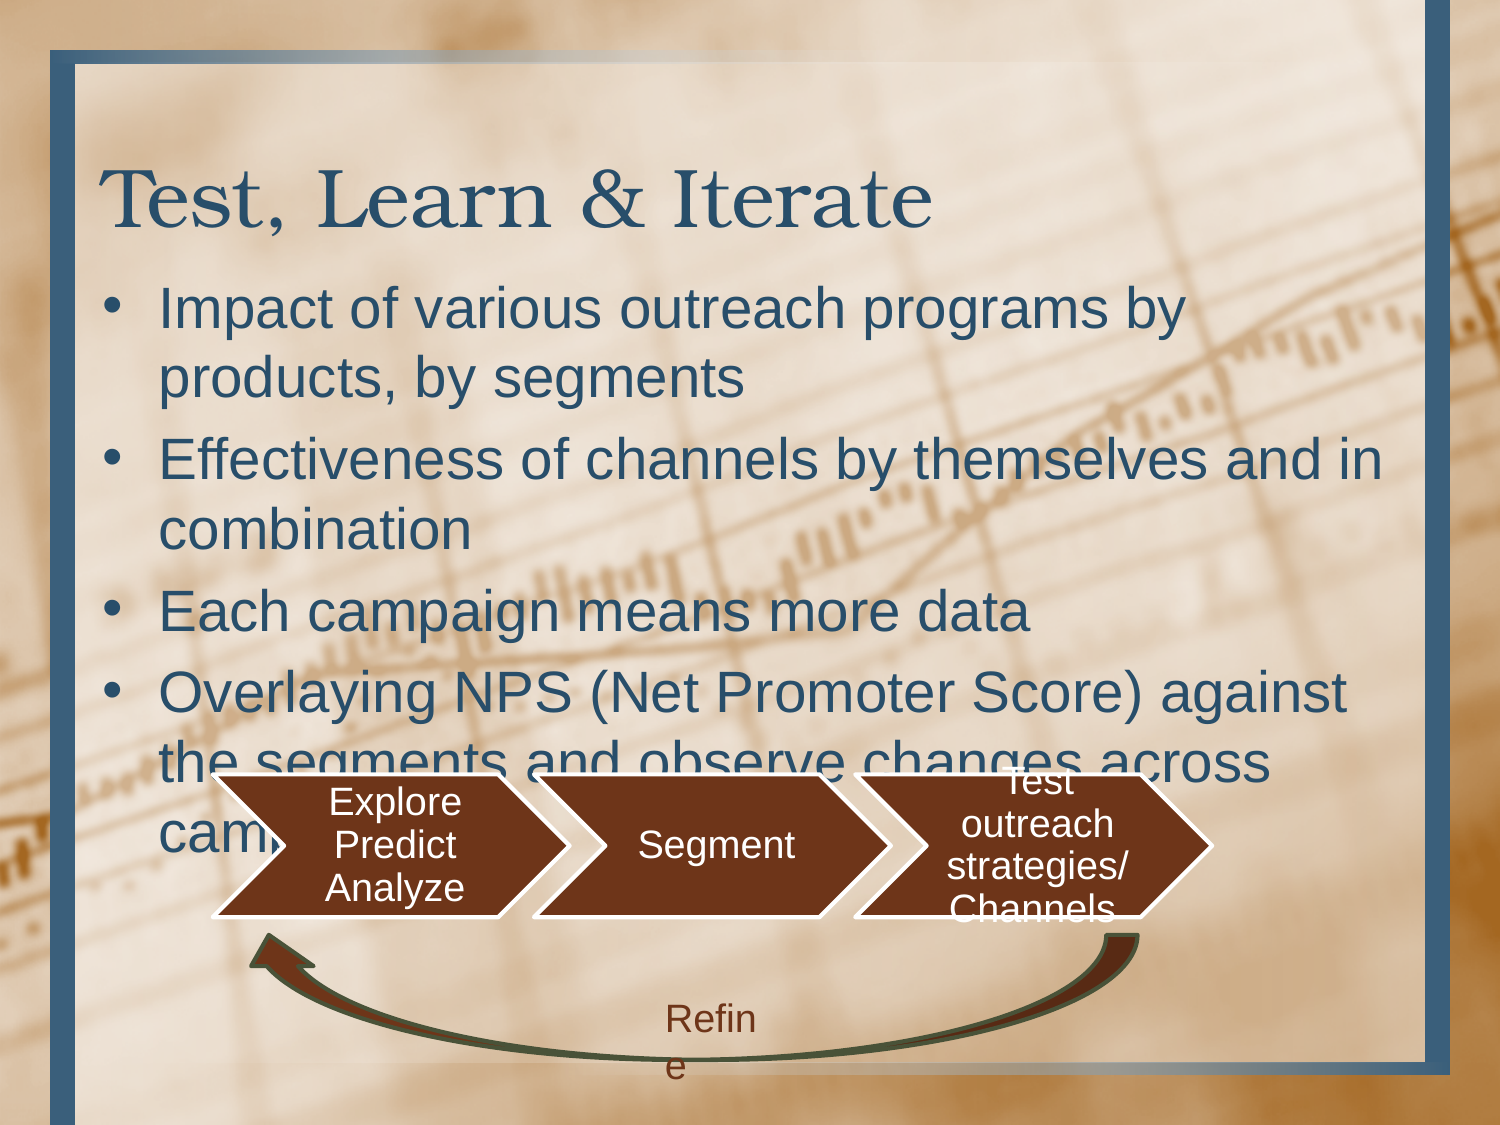

# Test, Learn & Iterate
Impact of various outreach programs by products, by segments
Effectiveness of channels by themselves and in combination
Each campaign means more data
Overlaying NPS (Net Promoter Score) against the segments and observe changes across campaigns
Explore Predict Analyze
Segment
Test outreach strategies/ Channels

Refine